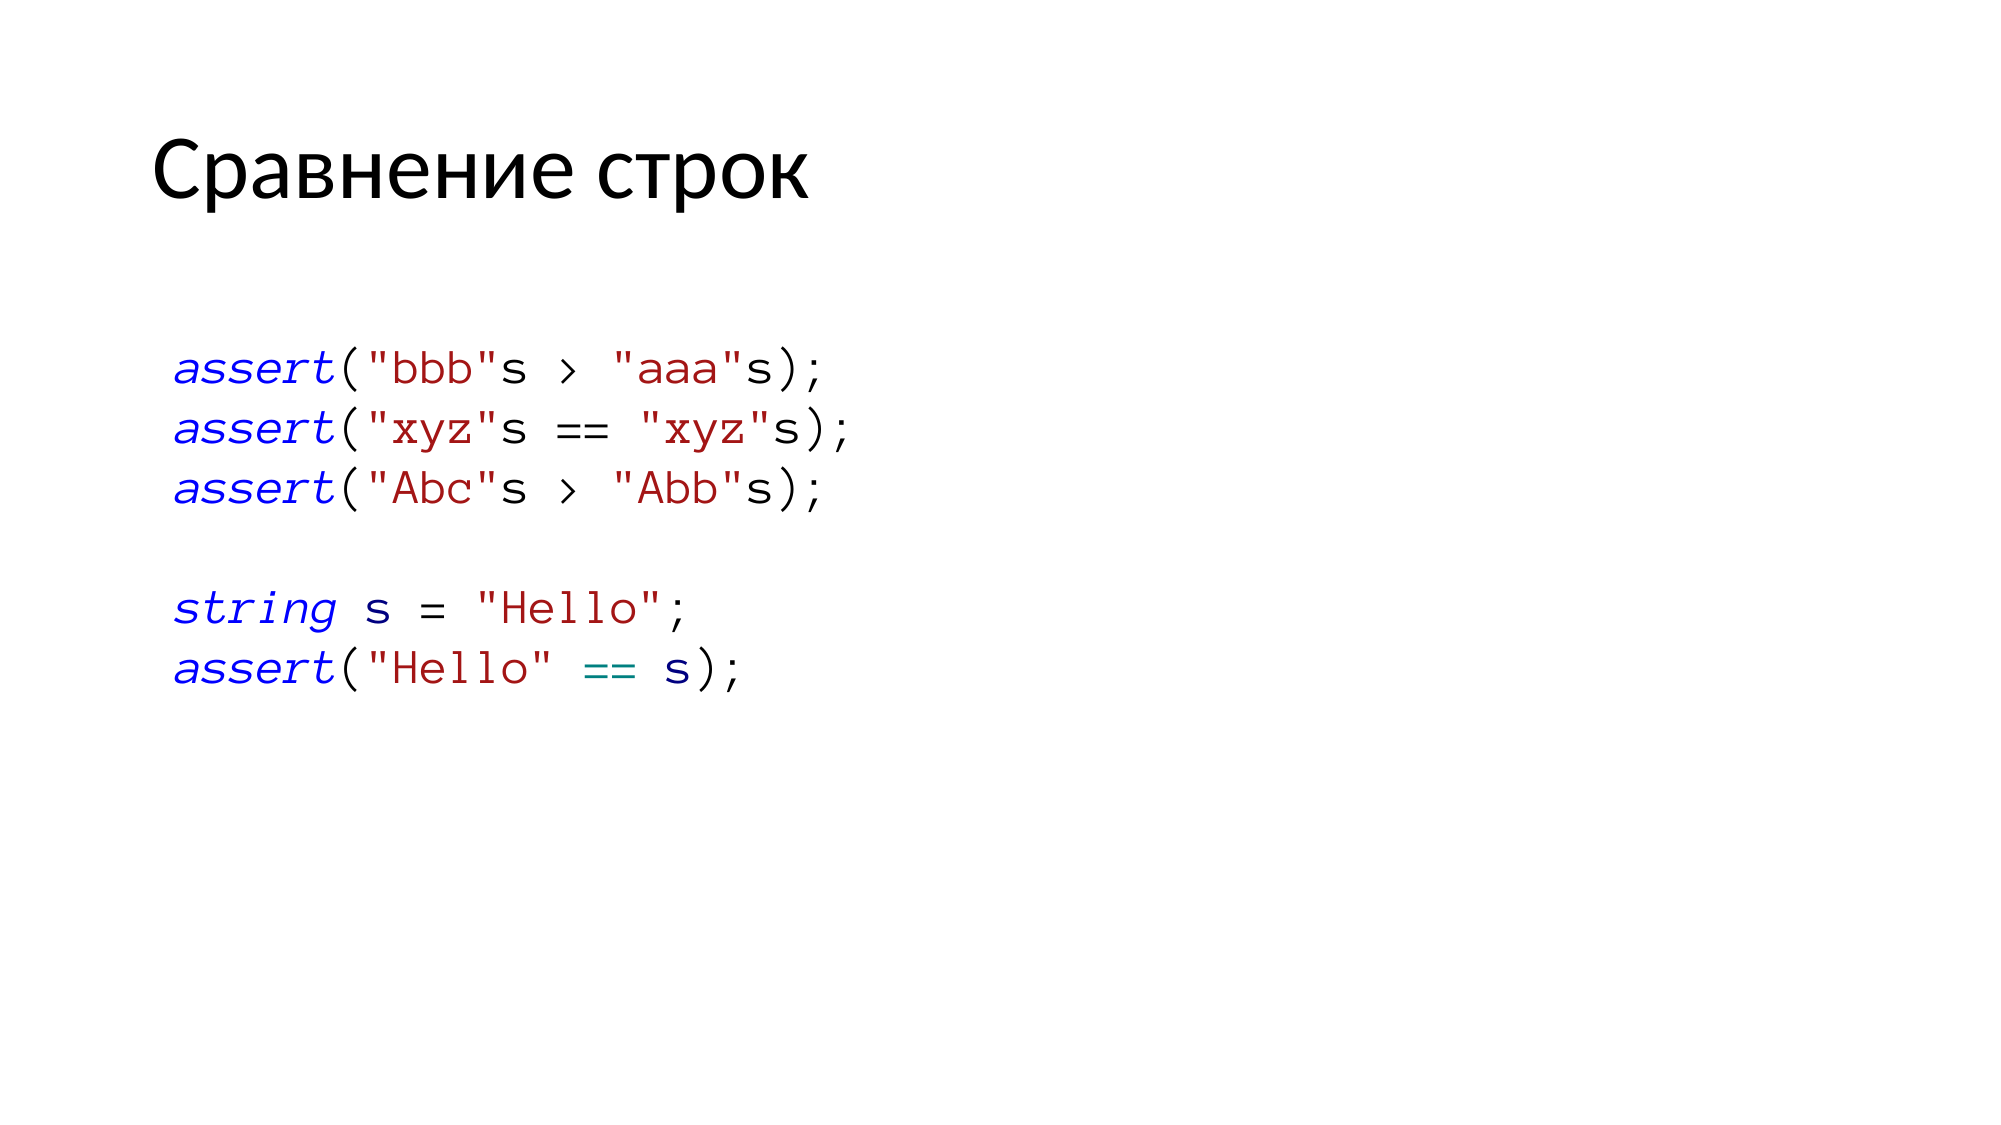

# Сравнение строк
assert("bbb"s > "aaa"s);
assert("xyz"s == "xyz"s);
assert("Abc"s > "Abb"s);

string s = "Hello";
assert("Hello" == s);